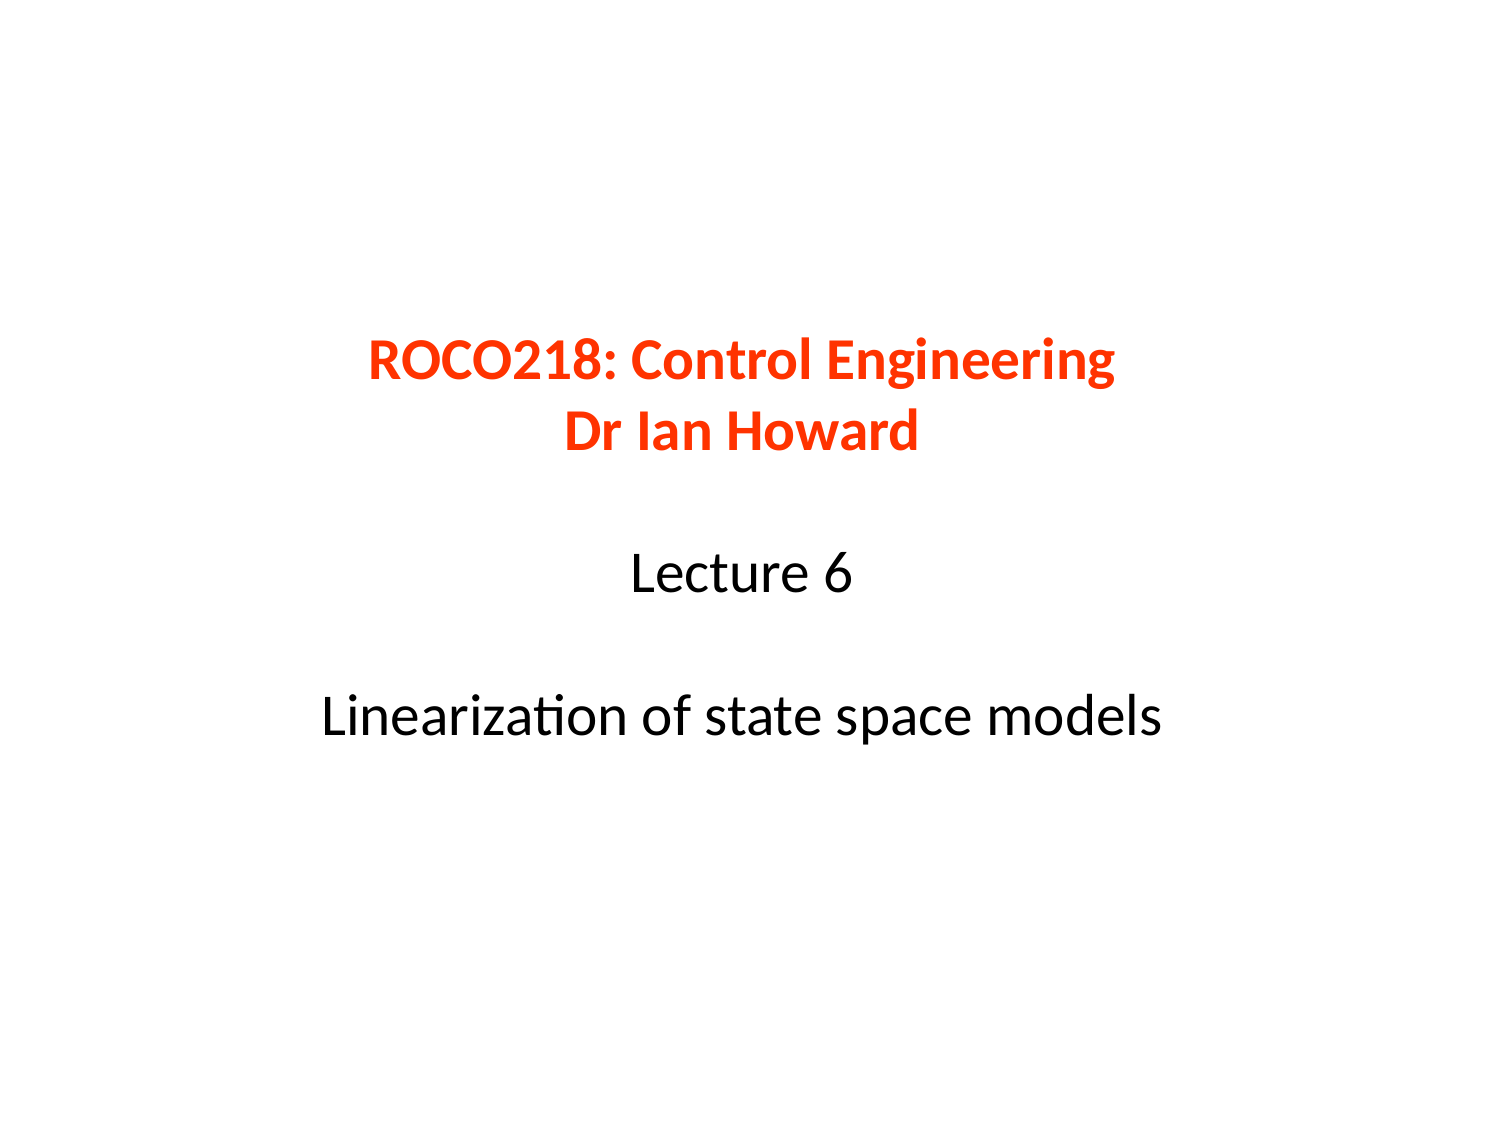

# ROCO218: Control Engineering Dr Ian Howard Lecture 6 Linearization of state space models